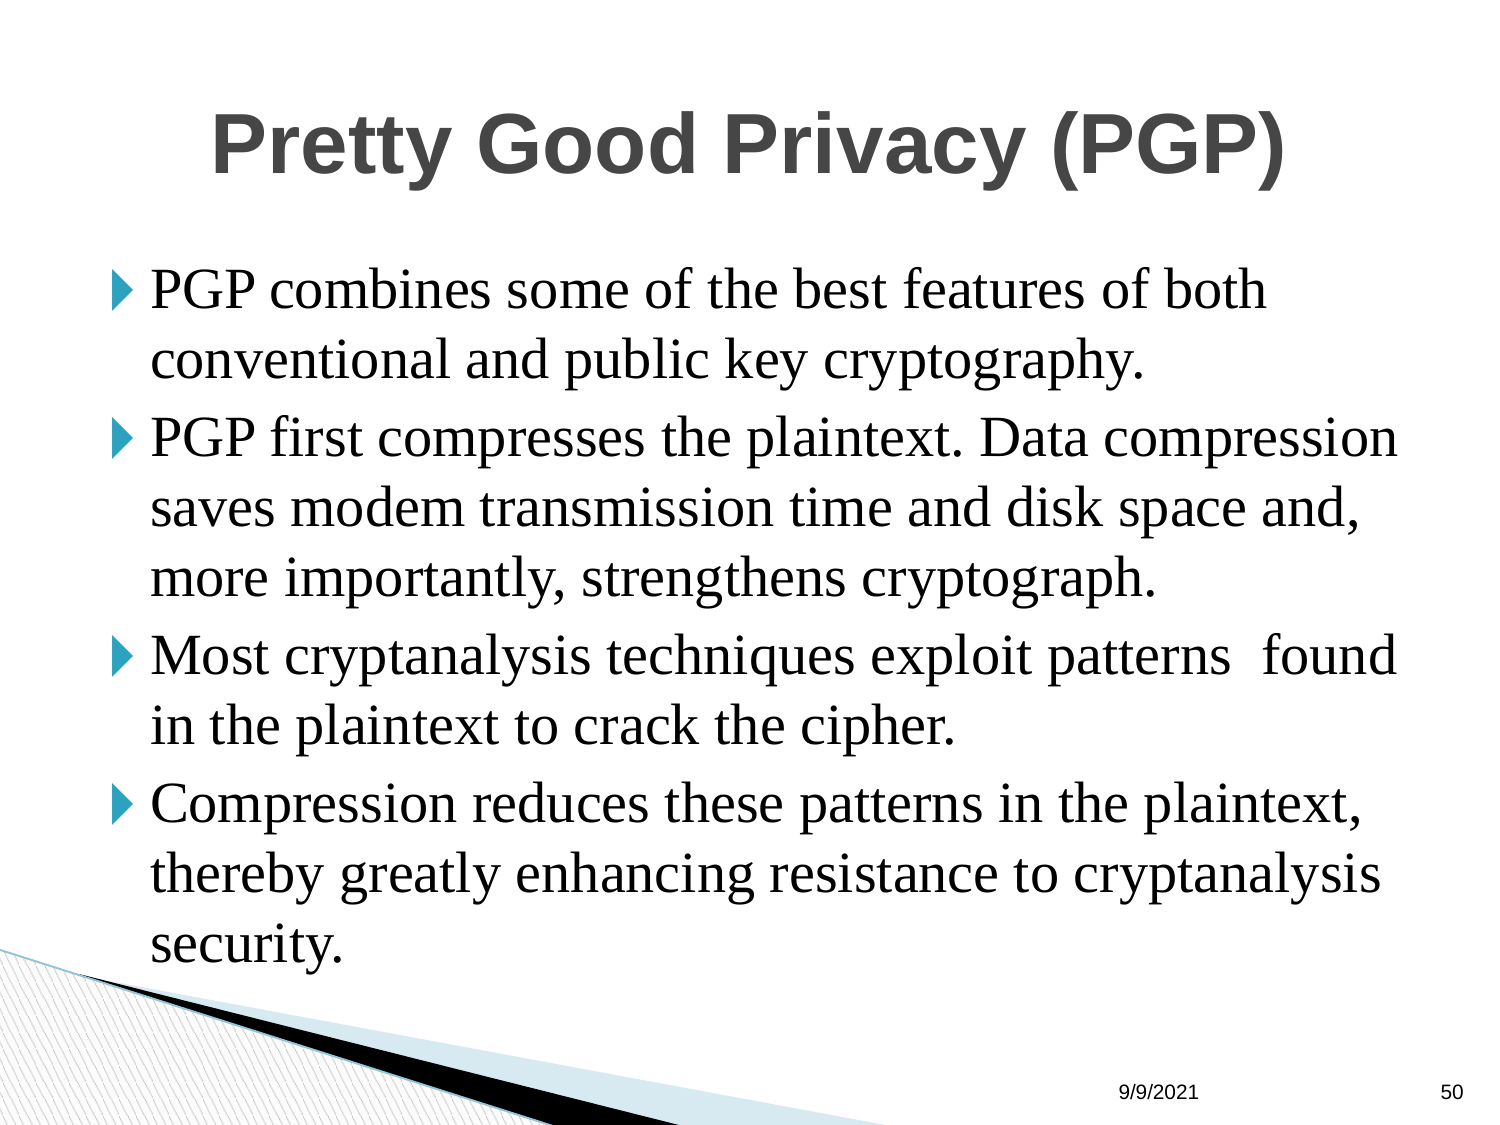

# Pretty Good Privacy (PGP)
PGP combines some of the best features of both conventional and public key cryptography.
PGP first compresses the plaintext. Data compression saves modem transmission time and disk space and, more importantly, strengthens cryptograph.
Most cryptanalysis techniques exploit patterns  found in the plaintext to crack the cipher.
Compression reduces these patterns in the plaintext, thereby greatly enhancing resistance to cryptanalysis security.
9/9/2021
50